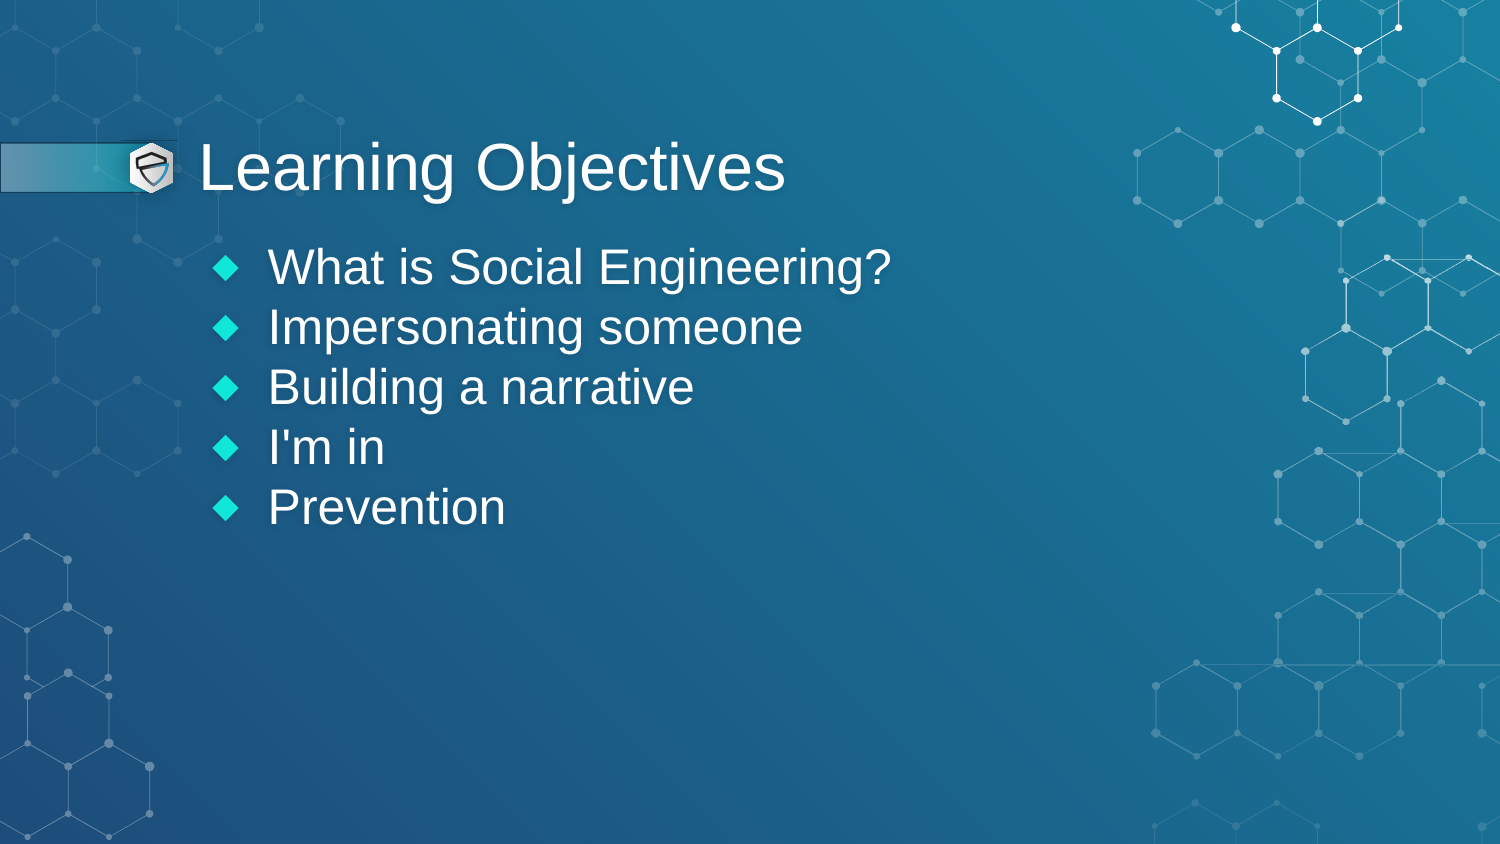

# Learning Objectives
What is Social Engineering?
Impersonating someone
Building a narrative
I'm in
Prevention